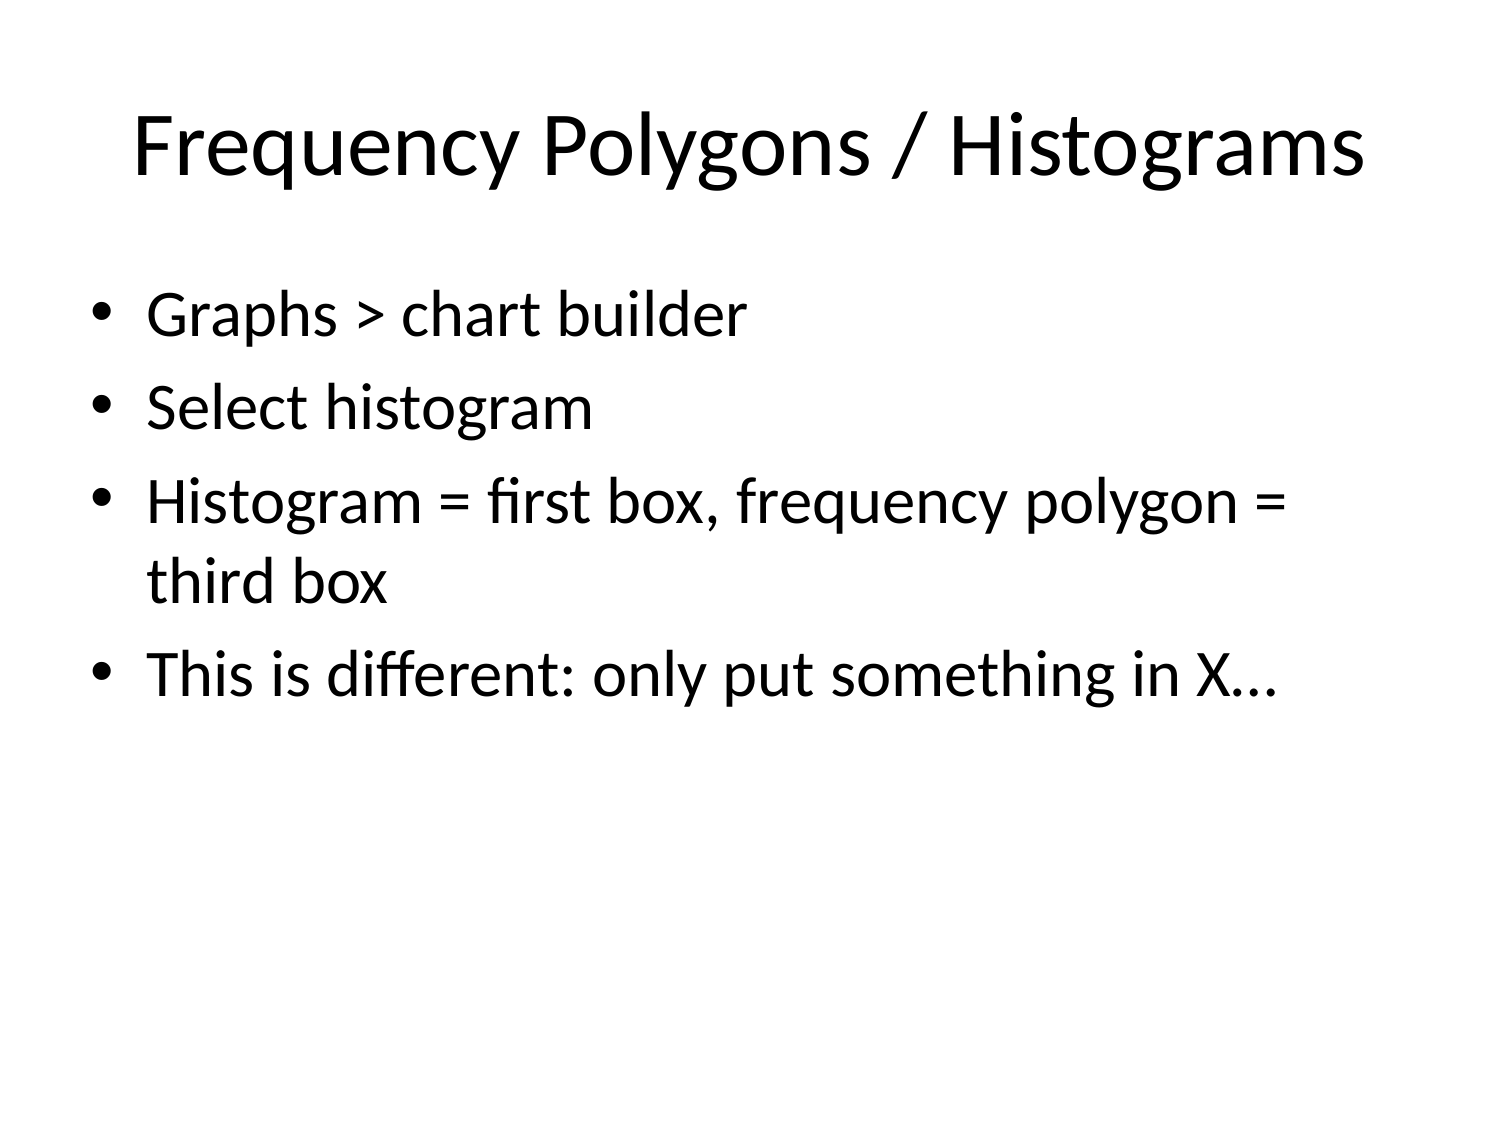

# Frequency Polygons / Histograms
Graphs > chart builder
Select histogram
Histogram = first box, frequency polygon = third box
This is different: only put something in X…